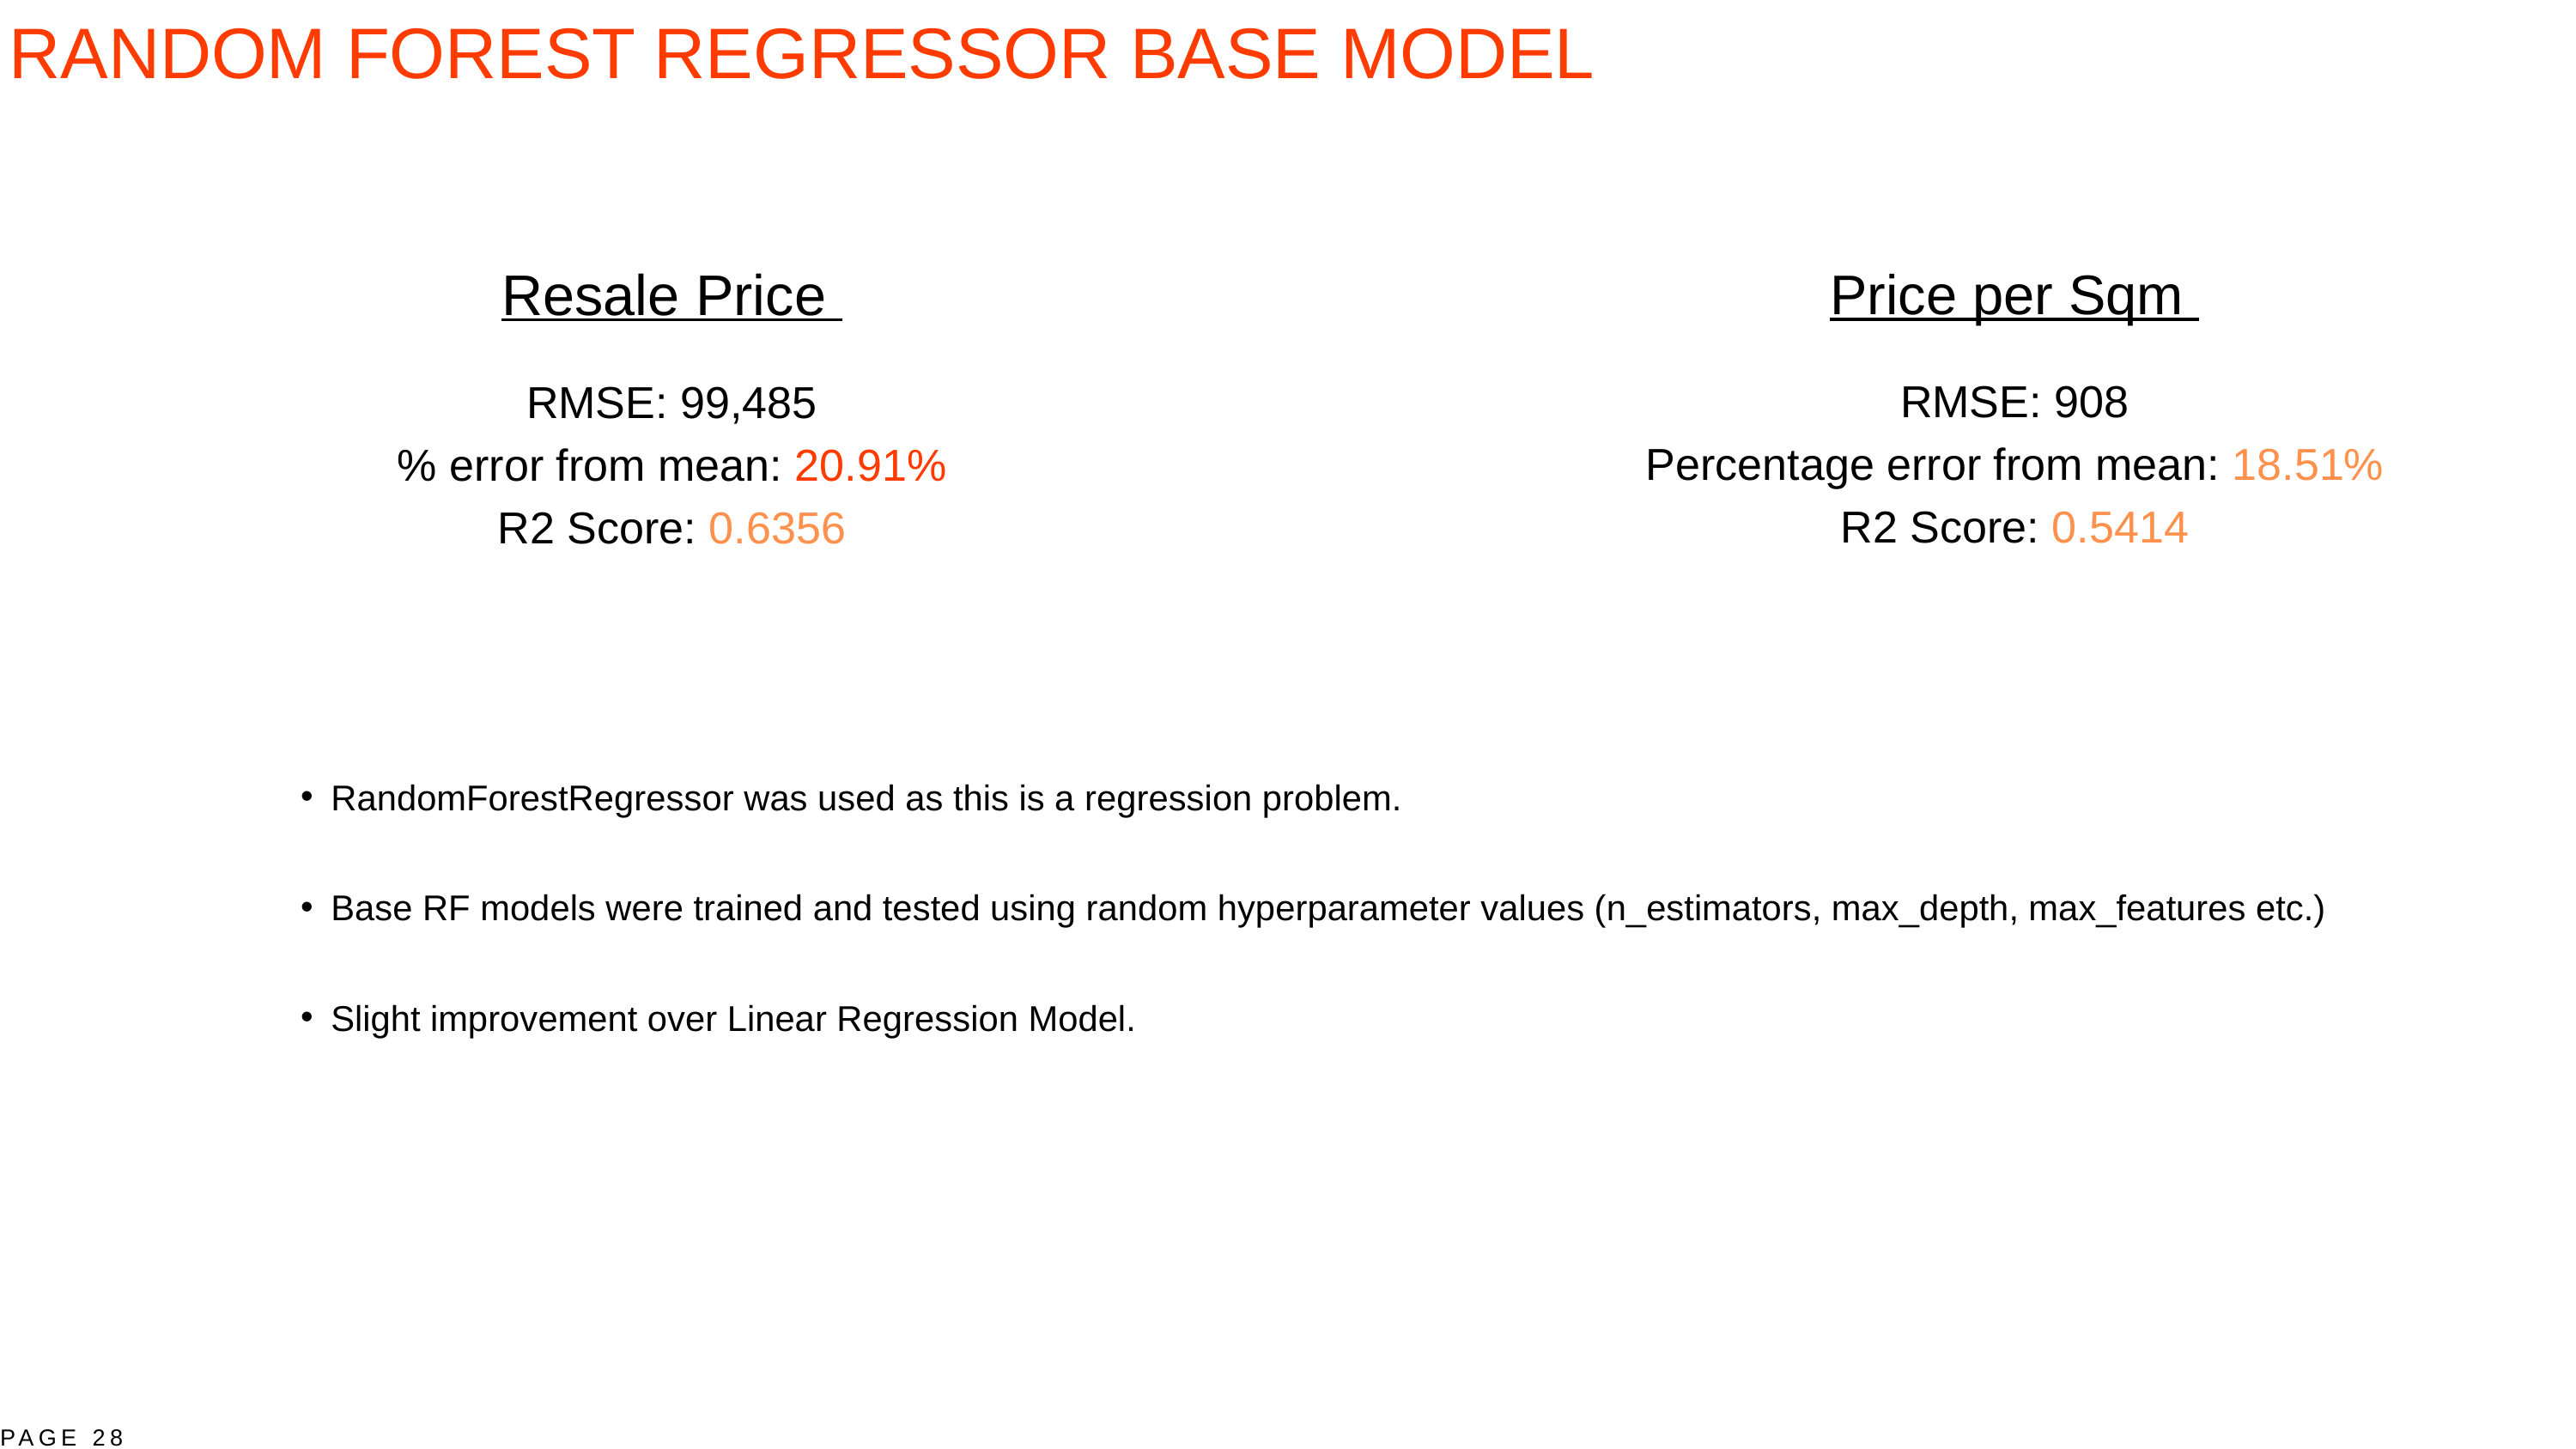

RANDOM FOREST REGRESSOR BASE MODEL
Resale Price
RMSE: 99,485
% error from mean: 20.91%
R2 Score: 0.6356

Price per Sqm
RMSE: 908
Percentage error from mean: 18.51%
R2 Score: 0.5414

RandomForestRegressor was used as this is a regression problem.

Base RF models were trained and tested using random hyperparameter values (n_estimators, max_depth, max_features etc.)

Slight improvement over Linear Regression Model.

PAGE 28